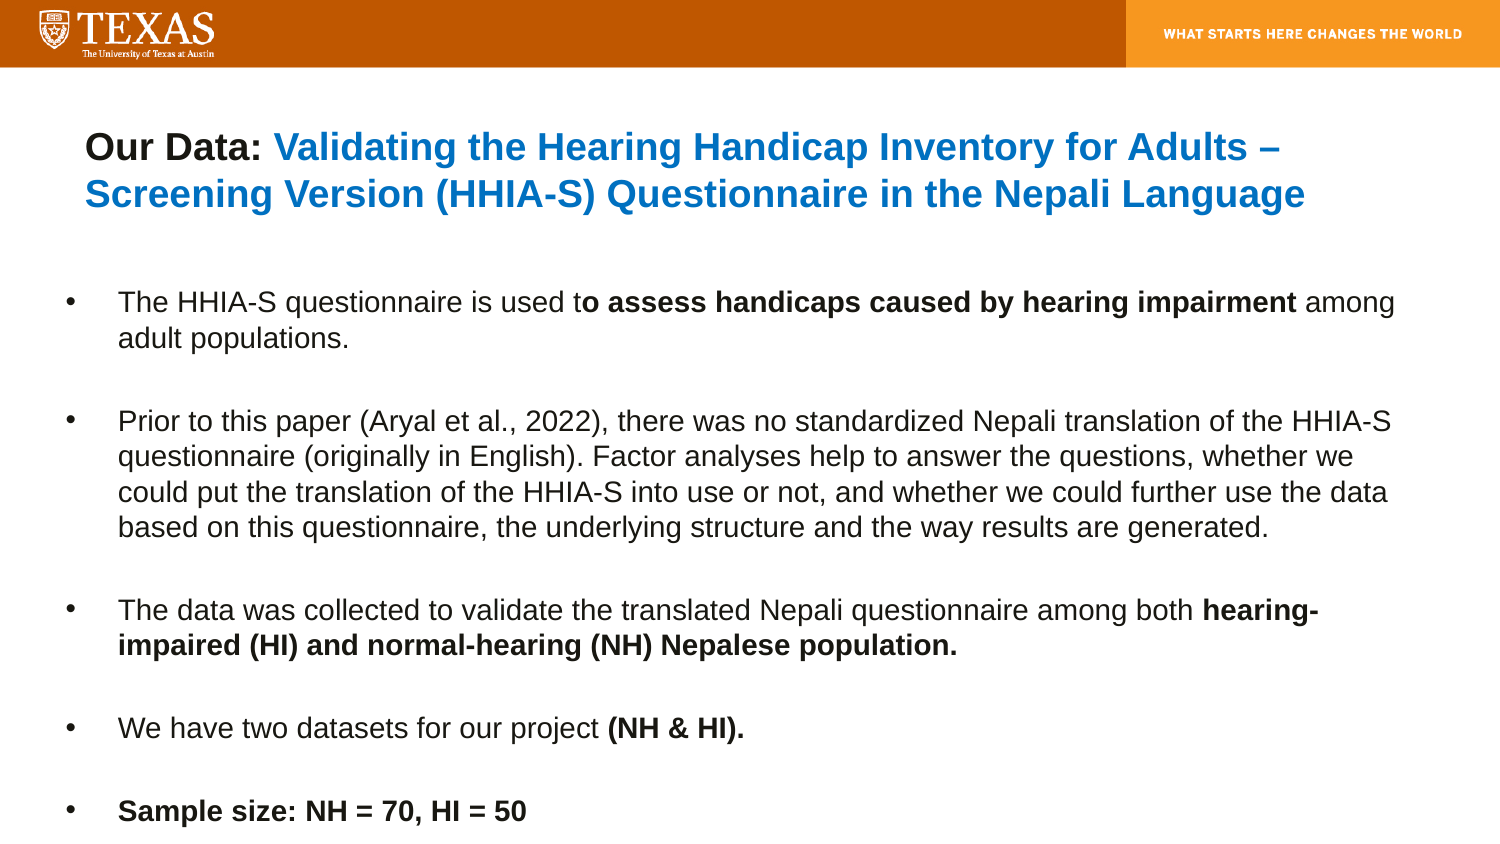

# Our Data: Validating the Hearing Handicap Inventory for Adults – Screening Version (HHIA-S) Questionnaire in the Nepali Language

The HHIA-S questionnaire is used to assess handicaps caused by hearing impairment among adult populations.

Prior to this paper (Aryal et al., 2022), there was no standardized Nepali translation of the HHIA-S questionnaire (originally in English). Factor analyses help to answer the questions, whether we could put the translation of the HHIA-S into use or not, and whether we could further use the data based on this questionnaire, the underlying structure and the way results are generated.

The data was collected to validate the translated Nepali questionnaire among both hearing-impaired (HI) and normal-hearing (NH) Nepalese population.

We have two datasets for our project (NH & HI).

Sample size: NH = 70, HI = 50